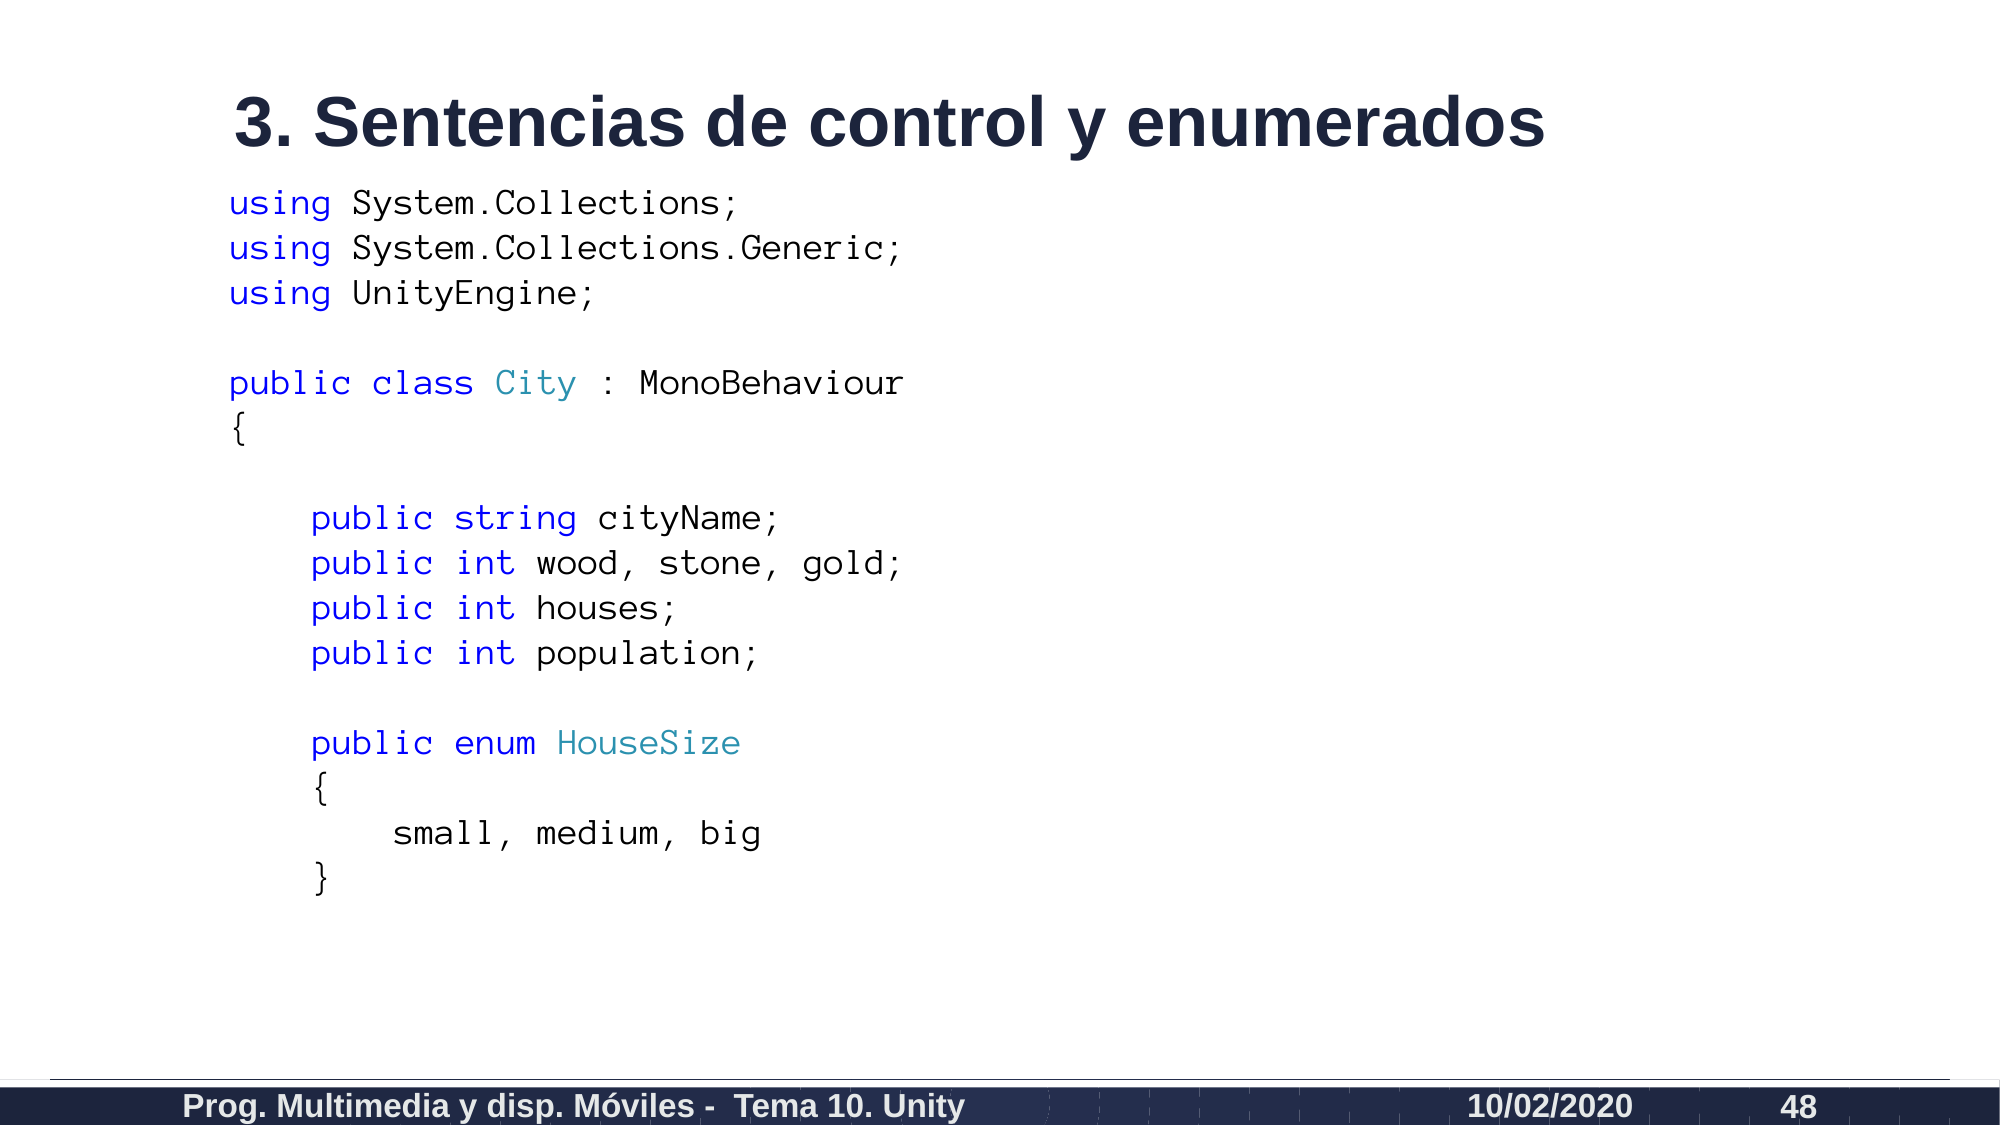

# 3. Sentencias de control y enumerados
using System.Collections;
using System.Collections.Generic;
using UnityEngine;

public class City : MonoBehaviour
{

    public string cityName;
    public int wood, stone, gold;
    public int houses;
    public int population;

    public enum HouseSize
    {
        small, medium, big
    }

Prog. Multimedia y disp. Móviles -  Tema 10. Unity
10/02/2020
48